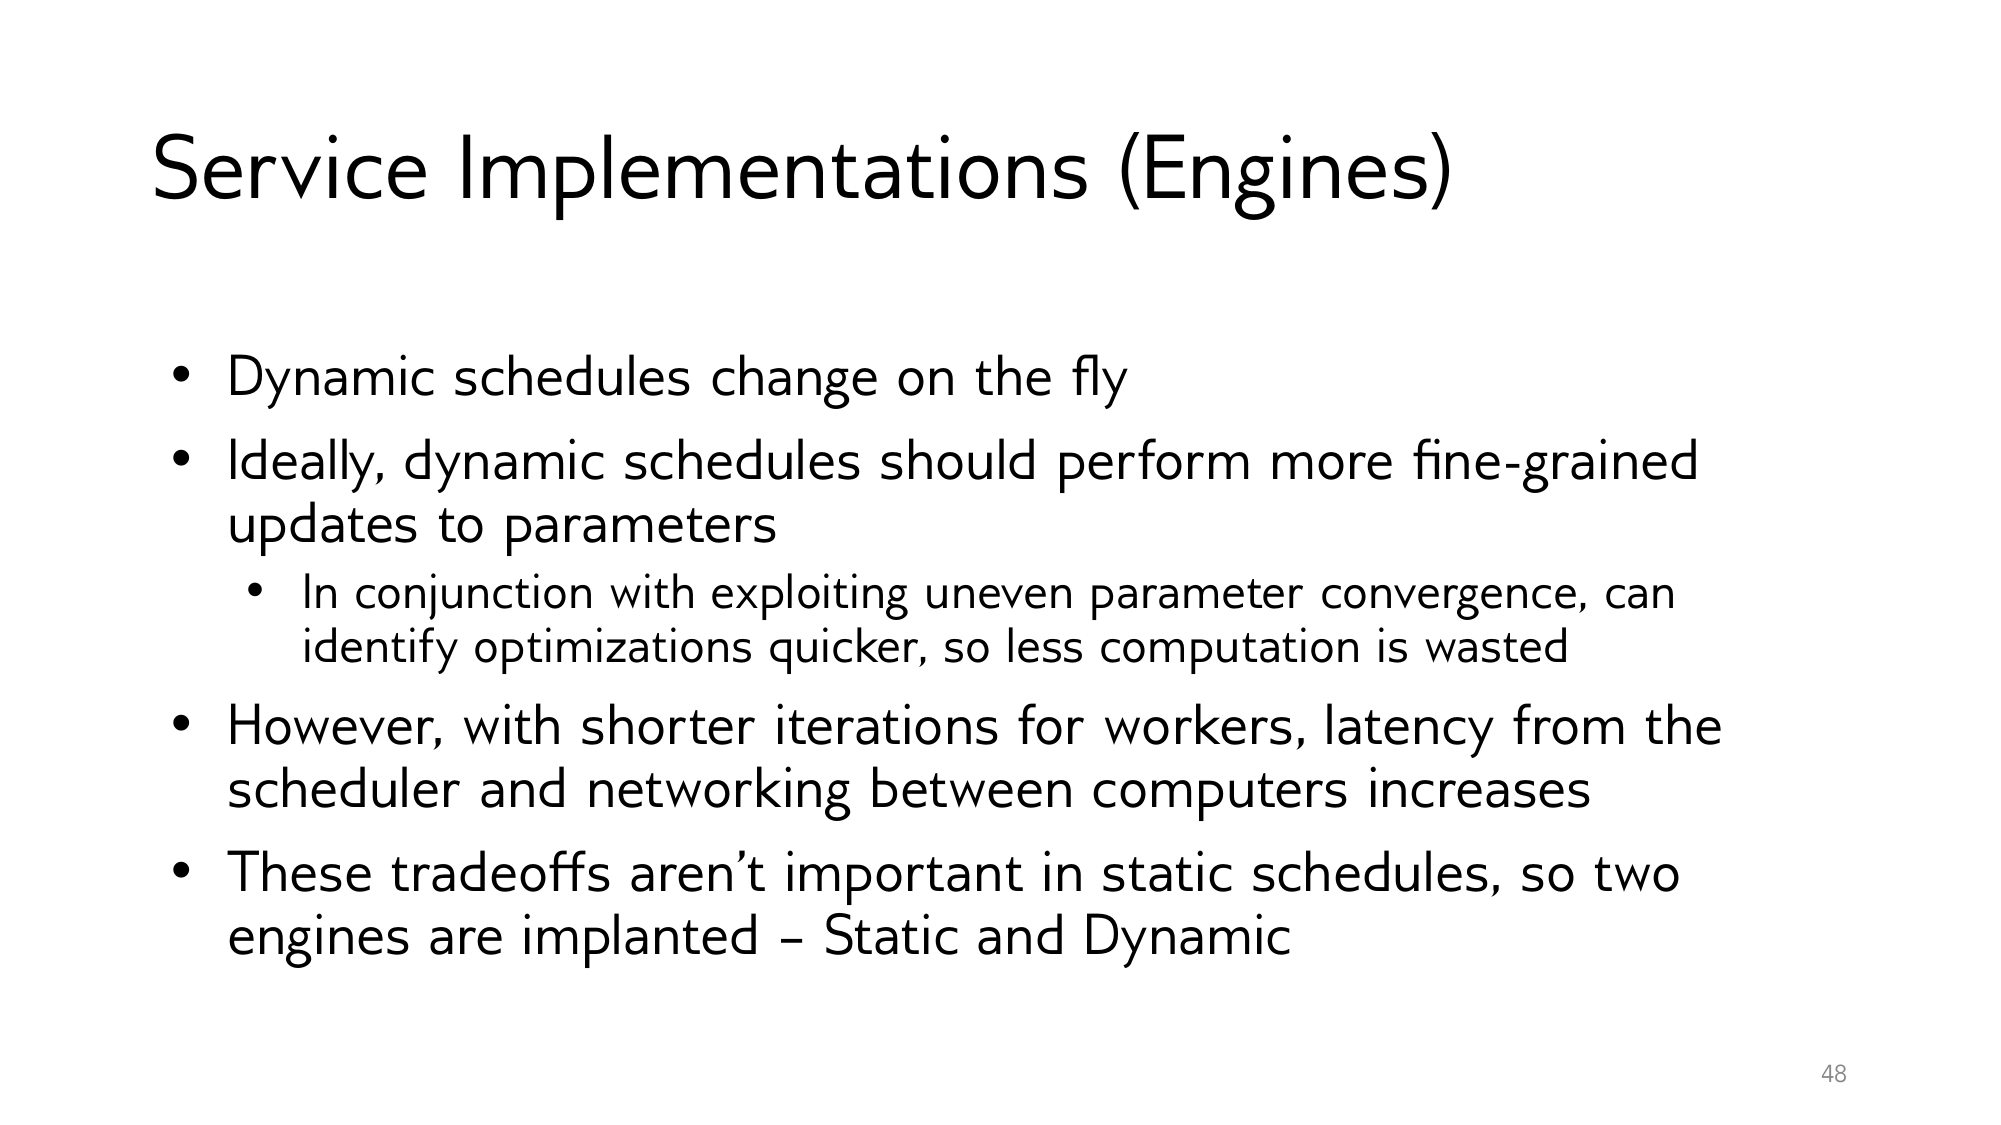

# Service Implementations (Engines)
Dynamic schedules change on the fly
Ideally, dynamic schedules should perform more fine-grained updates to parameters
In conjunction with exploiting uneven parameter convergence, can identify optimizations quicker, so less computation is wasted
However, with shorter iterations for workers, latency from the scheduler and networking between computers increases
These tradeoffs aren’t important in static schedules, so two engines are implanted – Static and Dynamic
48